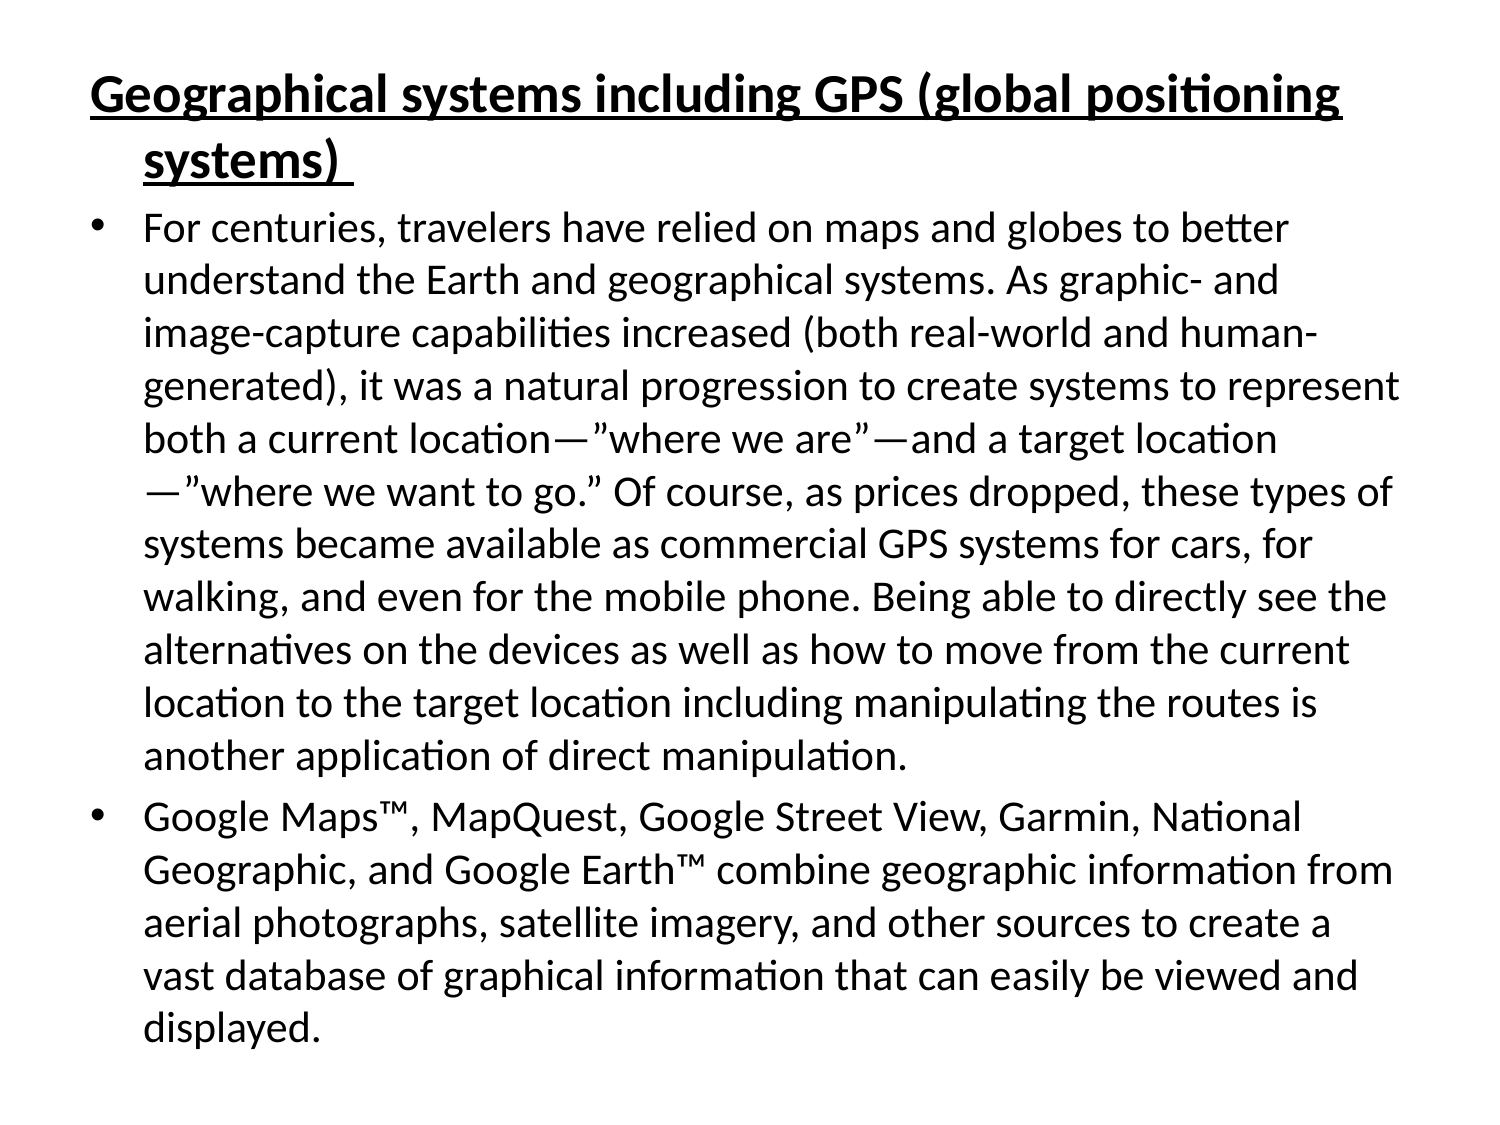

Geographical systems including GPS (global positioning systems)
For centuries, travelers have relied on maps and globes to better understand the Earth and geographical systems. As graphic- and image-capture capabilities increased (both real-world and human-generated), it was a natural progression to create systems to represent both a current location—”where we are”—and a target location—”where we want to go.” Of course, as prices dropped, these types of systems became available as commercial GPS systems for cars, for walking, and even for the mobile phone. Being able to directly see the alternatives on the devices as well as how to move from the current location to the target location including manipulating the routes is another application of direct manipulation.
Google Maps™, MapQuest, Google Street View, Garmin, National Geographic, and Google Earth™ combine geographic information from aerial photographs, satellite imagery, and other sources to create a vast database of graphical information that can easily be viewed and displayed.